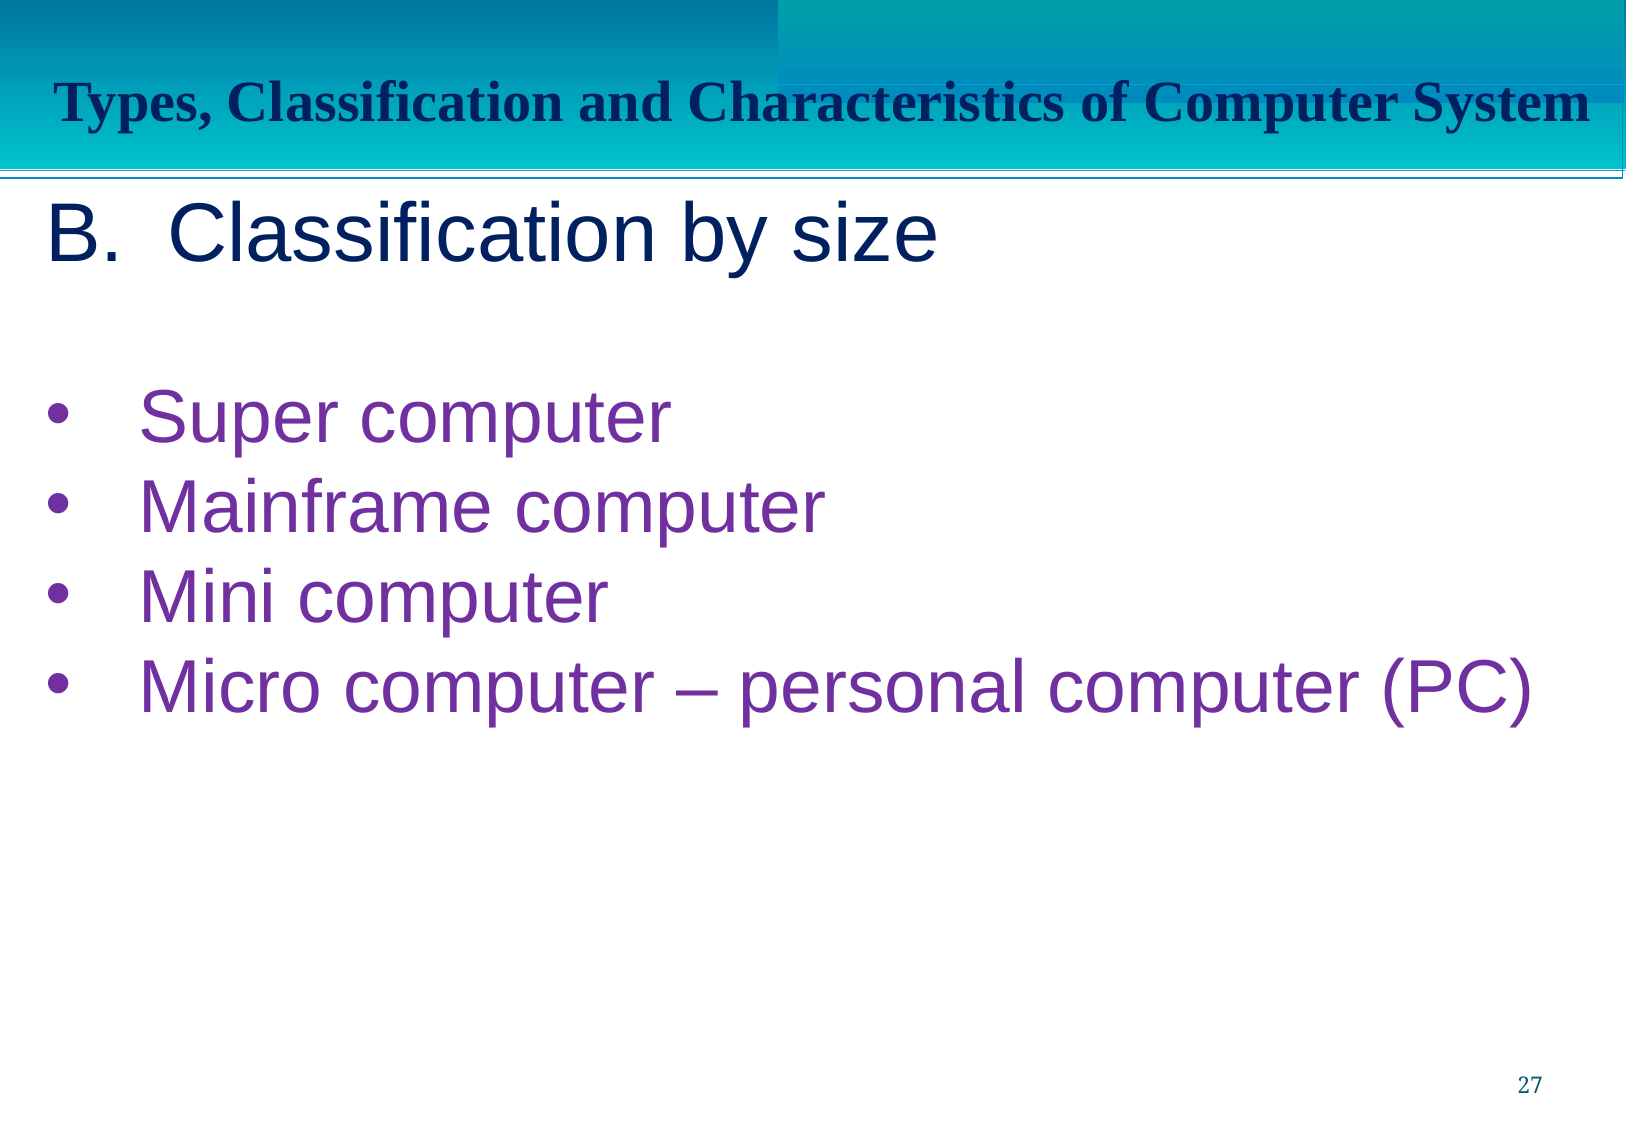

Types, Classification and Characteristics of Computer System

Classification by size

Super computer
Mainframe computer
Mini computer
Micro computer – personal computer (PC)

27